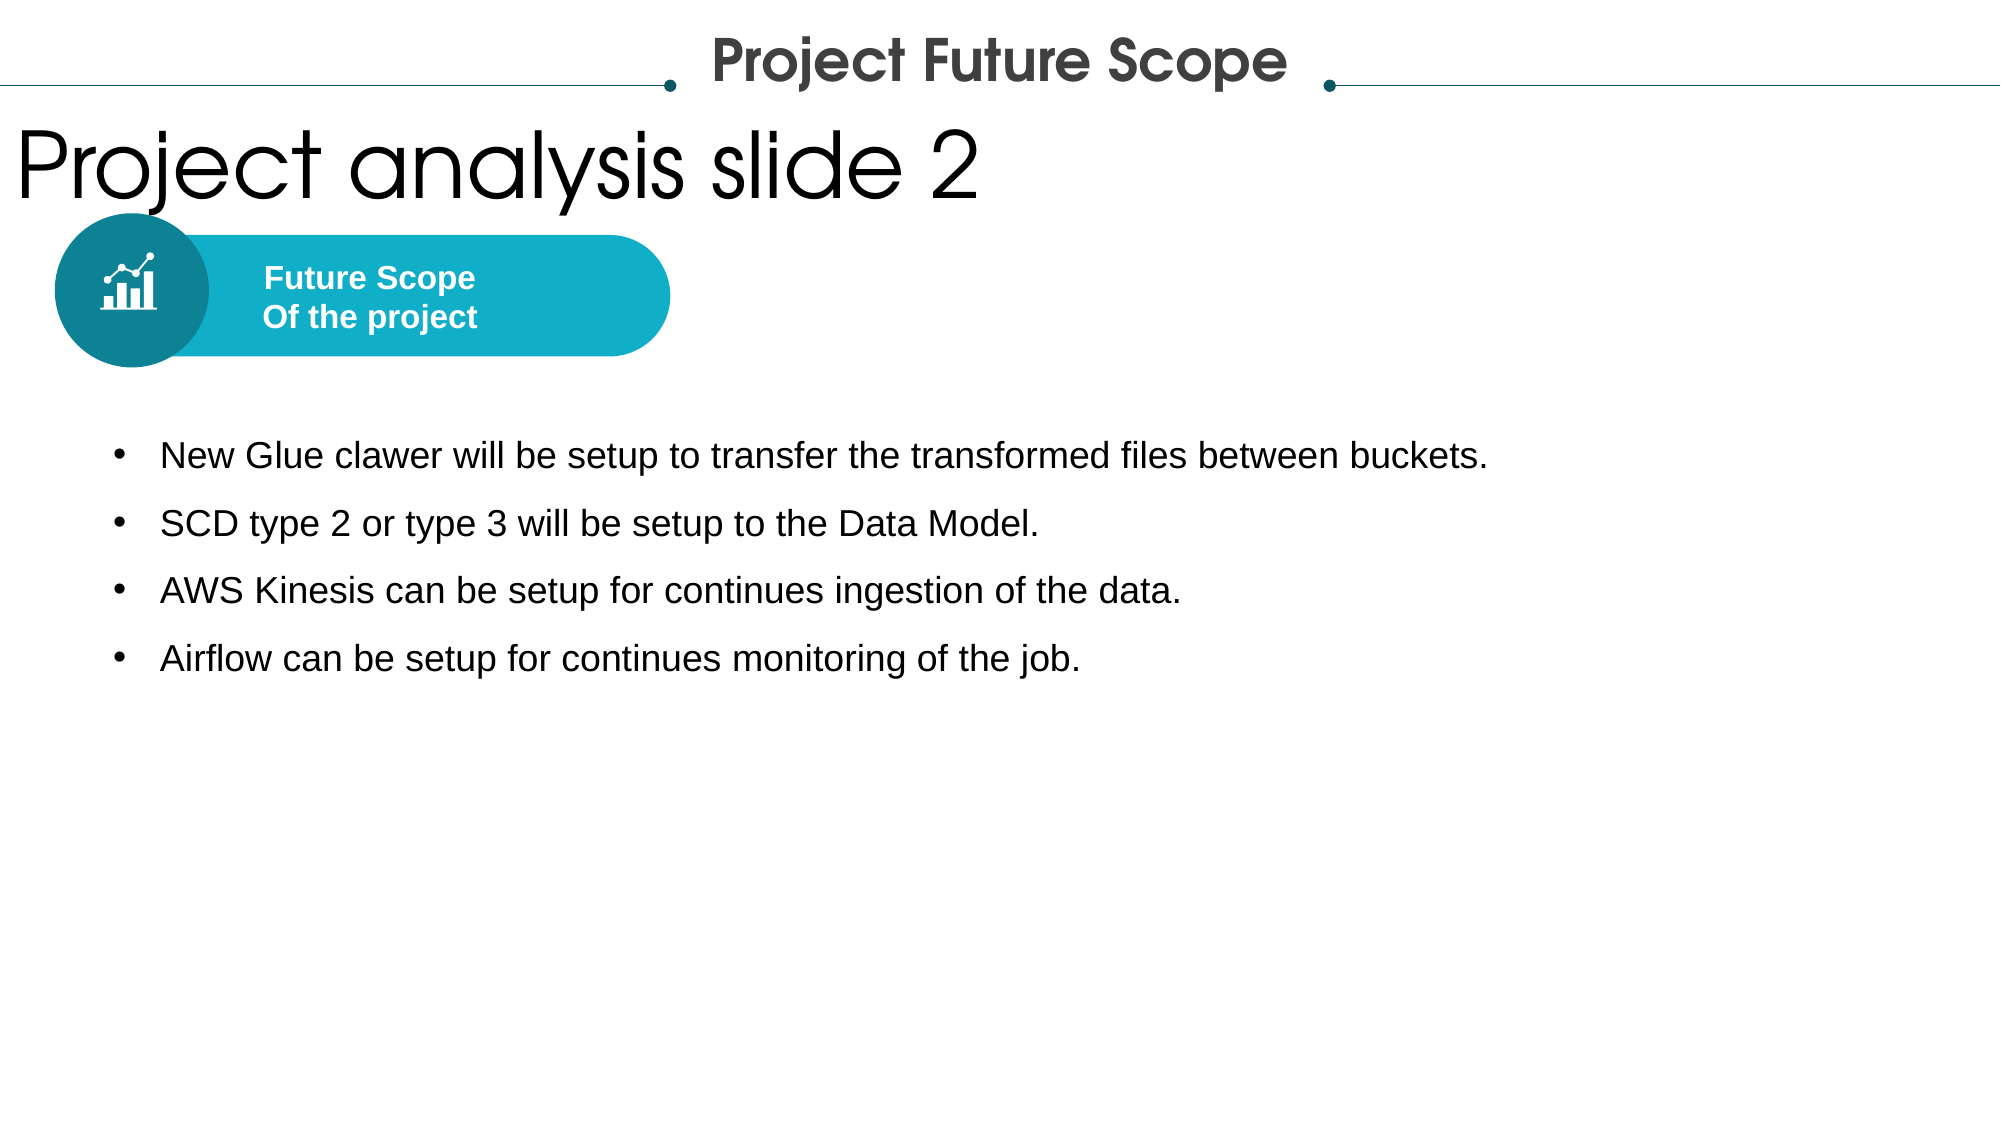

Project Future Scope
Project analysis slide 2

Future Scope
Of the project

New Glue clawer will be setup to transfer the transformed files between buckets.
SCD type 2 or type 3 will be setup to the Data Model.
AWS Kinesis can be setup for continues ingestion of the data.
Airflow can be setup for continues monitoring of the job.